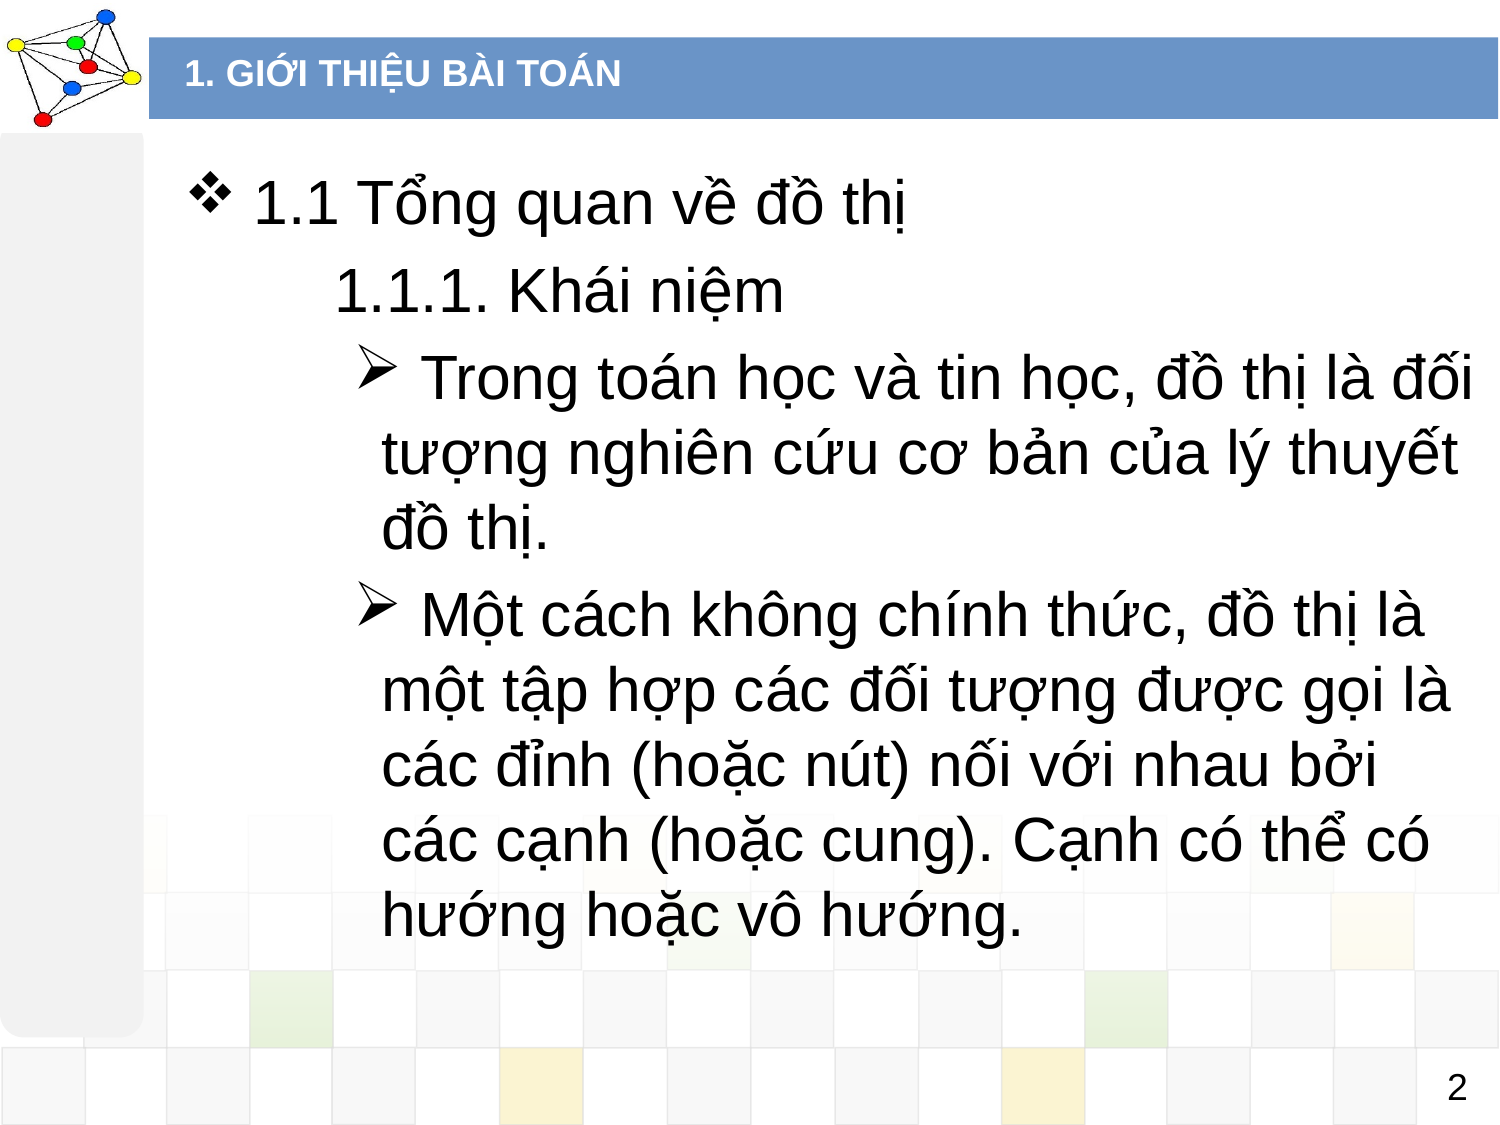

# 1. GIỚI THIỆU BÀI TOÁN
 1.1 Tổng quan về đồ thị
	1.1.1. Khái niệm
 Trong toán học và tin học, đồ thị là đối tượng nghiên cứu cơ bản của lý thuyết đồ thị.
 Một cách không chính thức, đồ thị là một tập hợp các đối tượng được gọi là các đỉnh (hoặc nút) nối với nhau bởi các cạnh (hoặc cung). Cạnh có thể có hướng hoặc vô hướng.

2